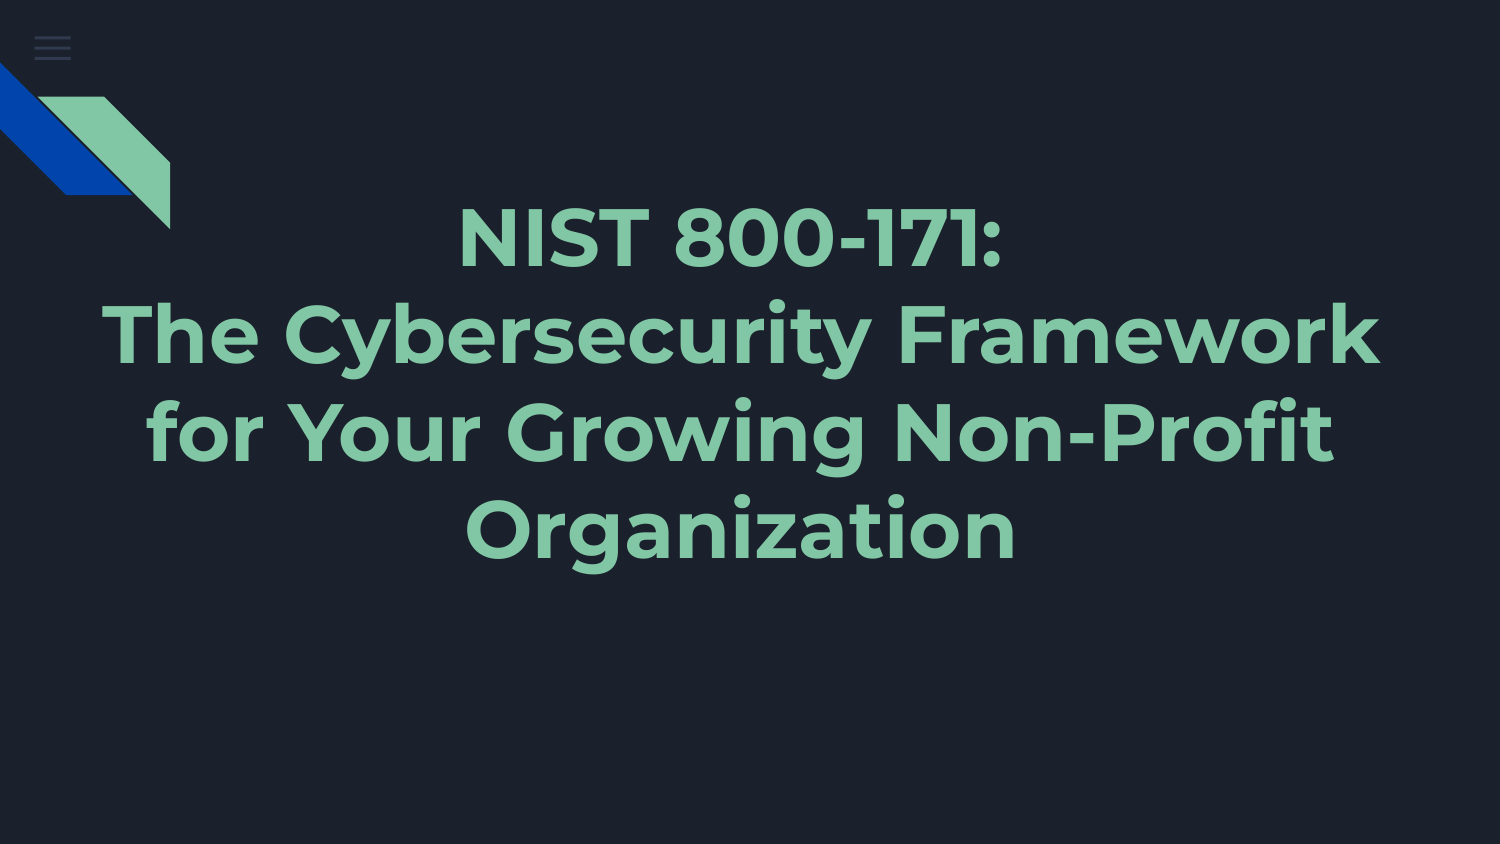

# NIST 800-171:
The Cybersecurity Framework for Your Growing Non-Profit Organization